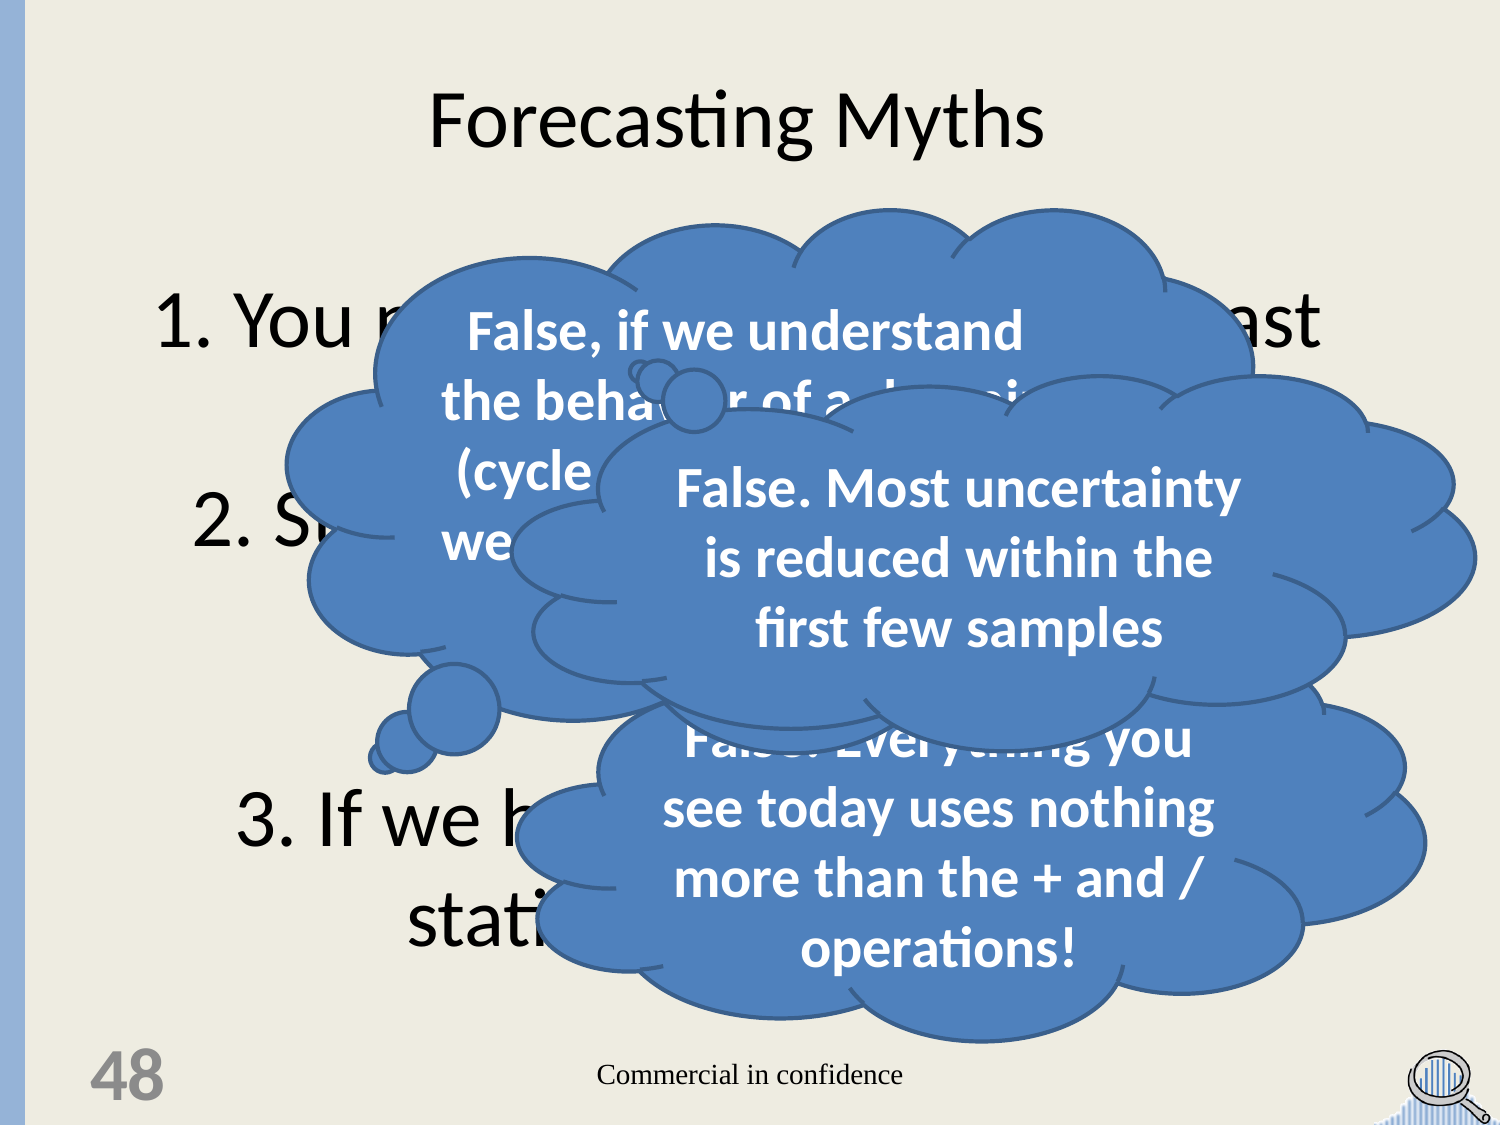

Forecasting Myths

1. You need lots of data to forecast

2. Statistical forecasting requires complex mathematics

3. If we have no data we can’t statistically forecast
False, if we understand the behavior of a domain (cycle time for example) we can be confident with no initial data
False. Most uncertainty is reduced within the first few samples
False. Everything you see today uses nothing more than the + and / operations!
48
Commercial in confidence